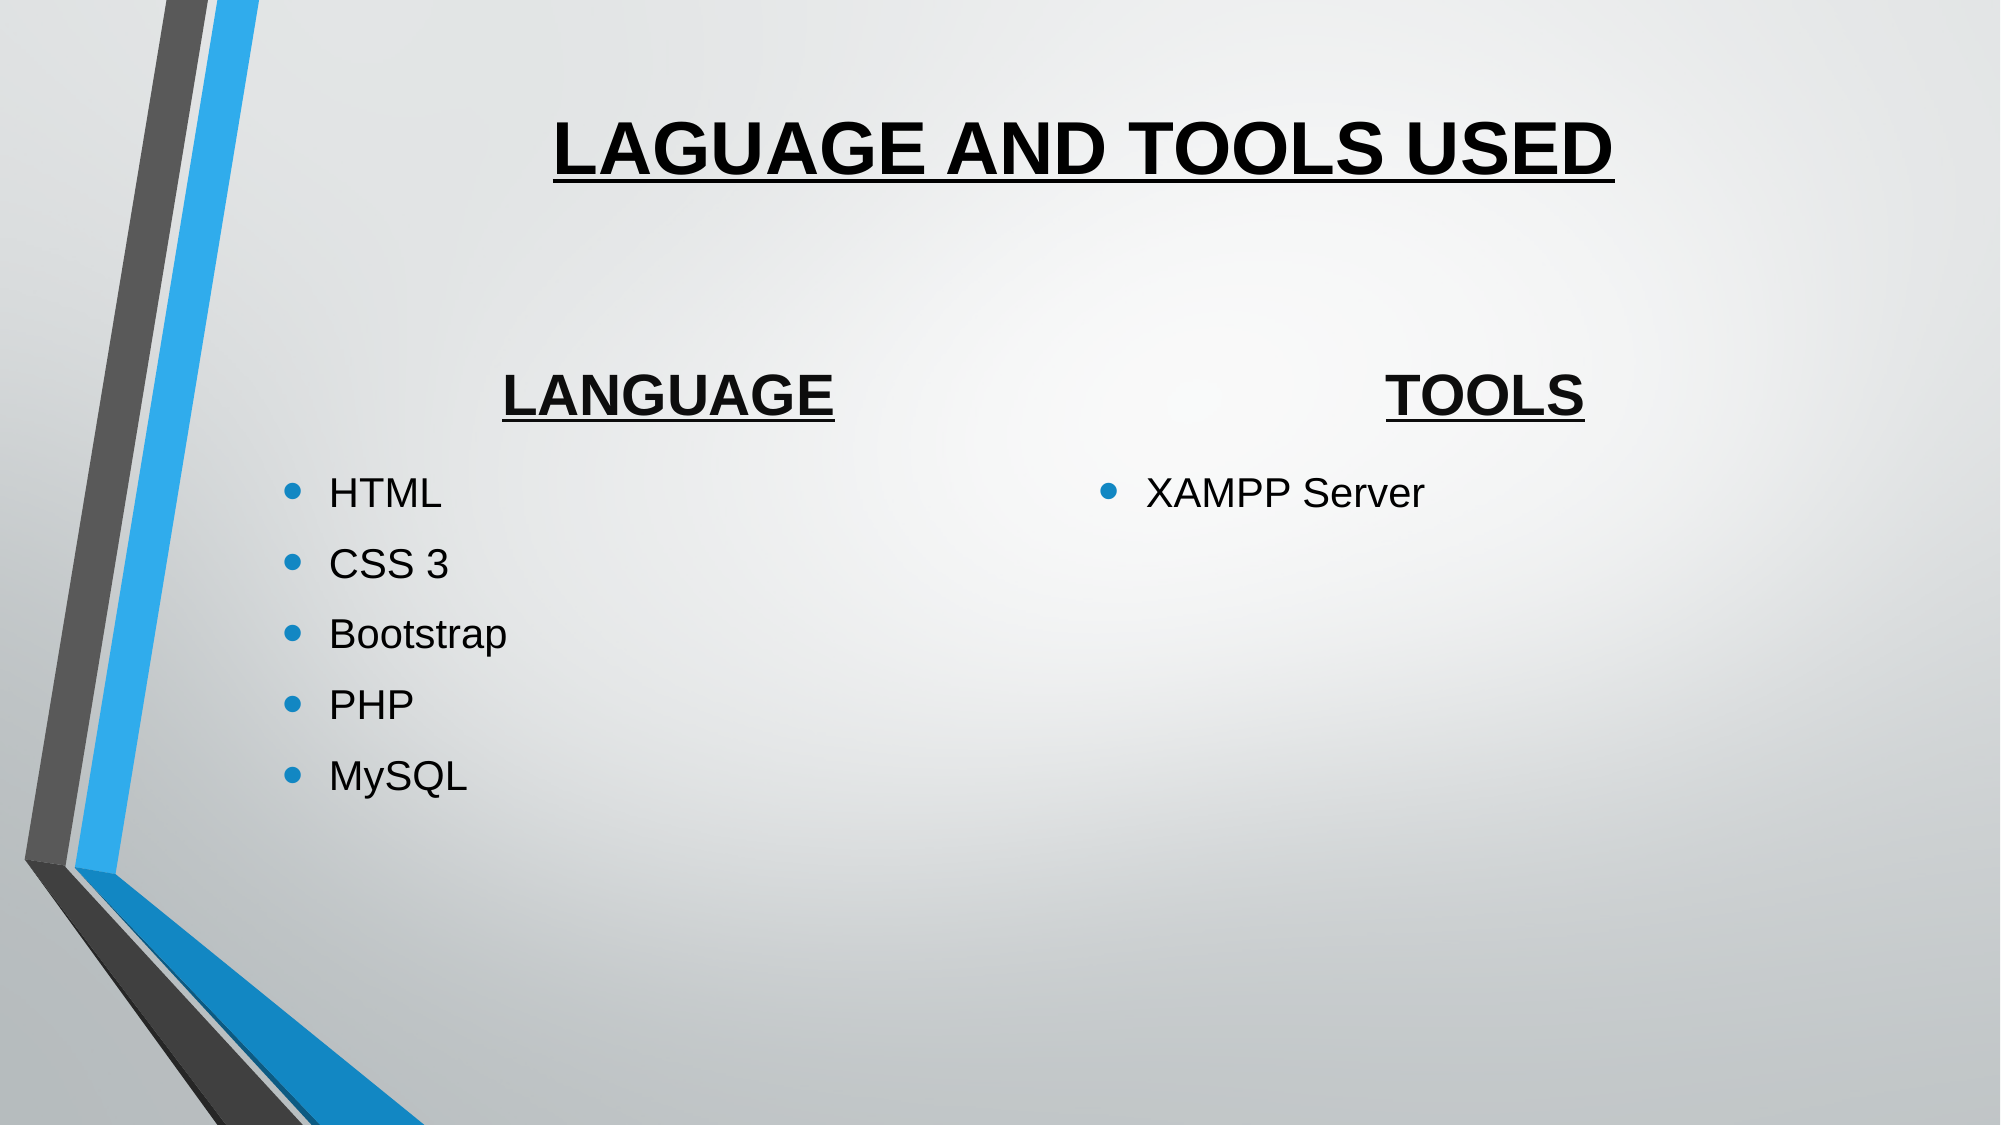

# LAGUAGE AND TOOLS USED
LANGUAGE
TOOLS
HTML
CSS 3
Bootstrap
PHP
MySQL

XAMPP Server